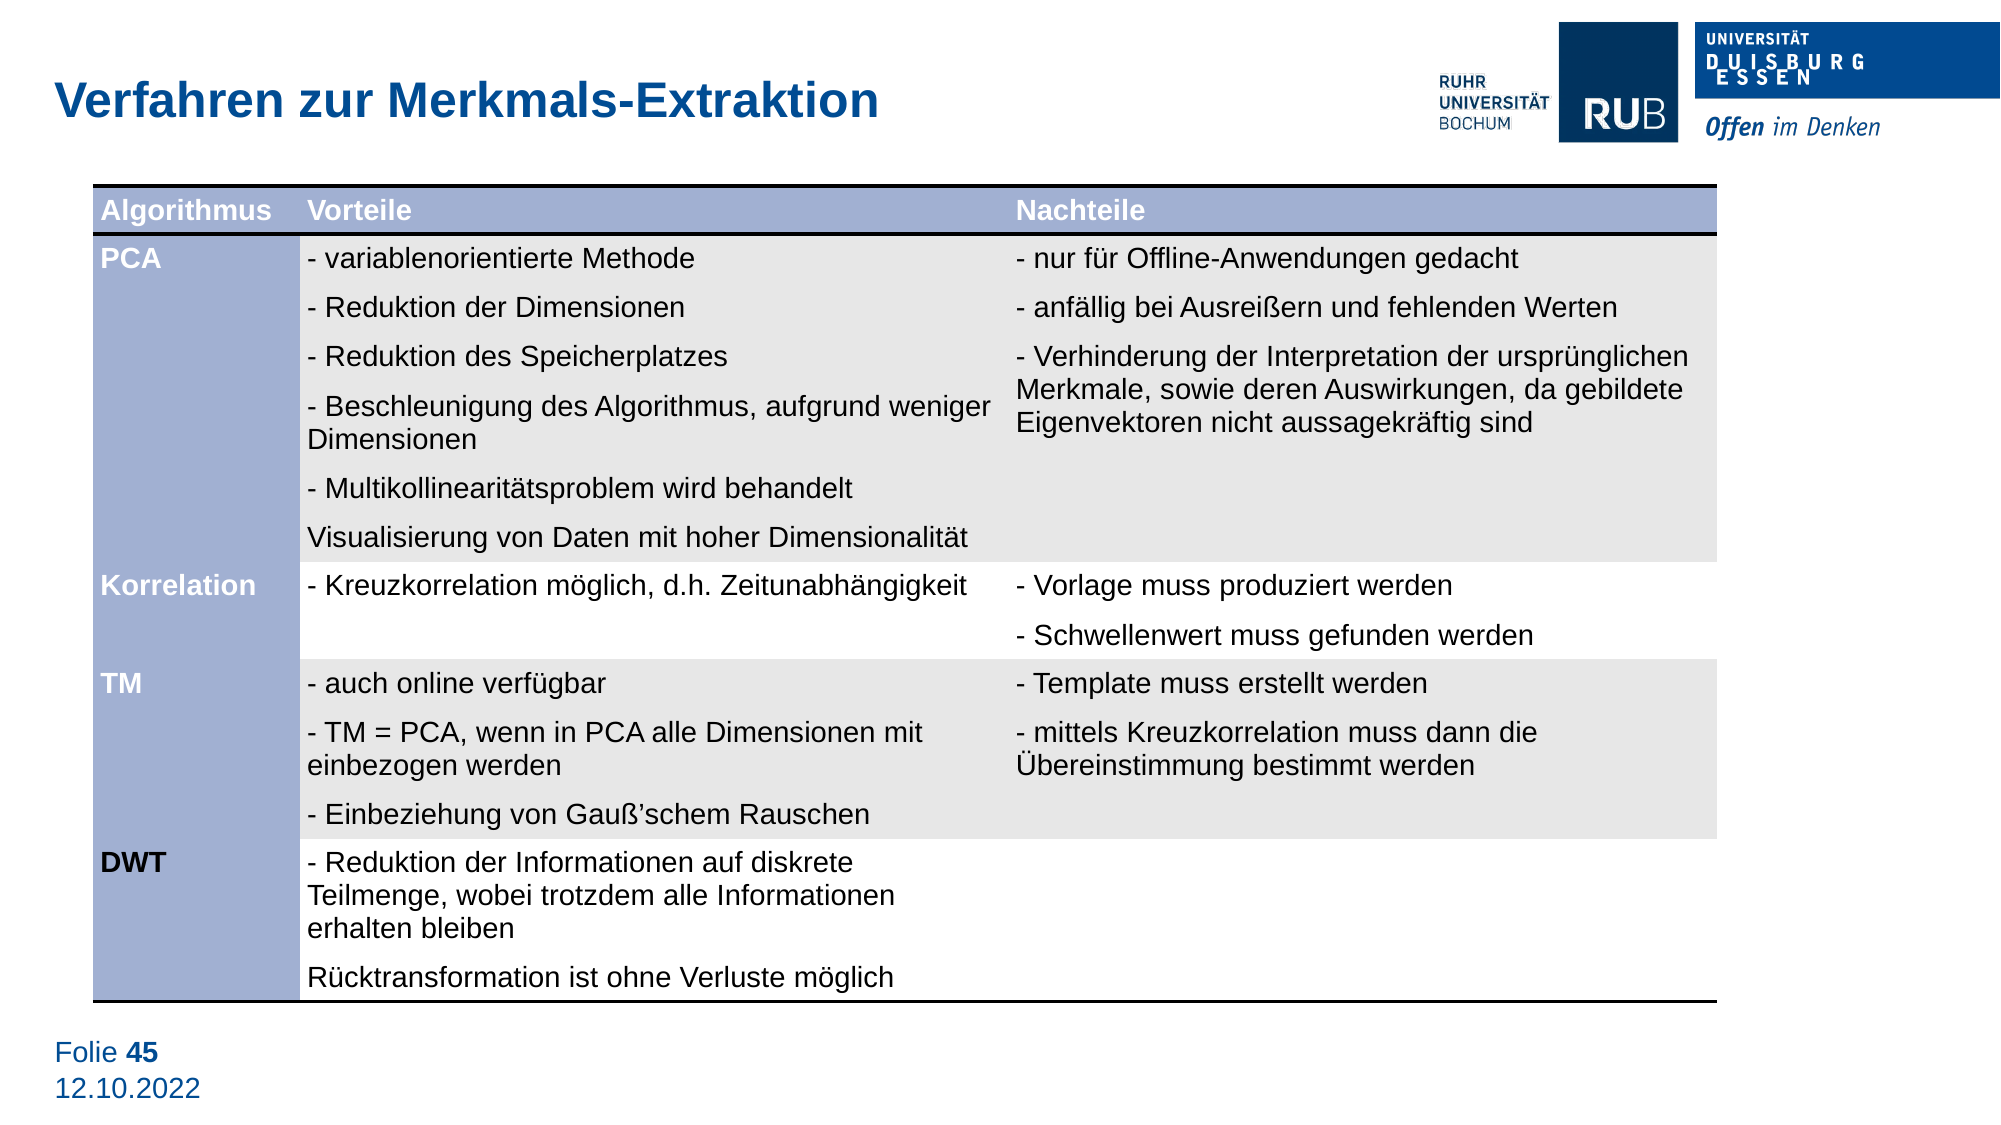

Verfahren zur Merkmals-Extraktion
| Algorithmus | Vorteile | Nachteile |
| --- | --- | --- |
| PCA | - variablenorientierte Methode - Reduktion der Dimensionen - Reduktion des Speicherplatzes - Beschleunigung des Algorithmus, aufgrund weniger Dimensionen - Multikollinearitätsproblem wird behandelt Visualisierung von Daten mit hoher Dimensionalität | - nur für Offline-Anwendungen gedacht - anfällig bei Ausreißern und fehlenden Werten - Verhinderung der Interpretation der ursprünglichen Merkmale, sowie deren Auswirkungen, da gebildete Eigenvektoren nicht aussagekräftig sind |
| Korrelation | - Kreuzkorrelation möglich, d.h. Zeitunabhängigkeit | - Vorlage muss produziert werden - Schwellenwert muss gefunden werden |
| TM | - auch online verfügbar - TM = PCA, wenn in PCA alle Dimensionen mit einbezogen werden - Einbeziehung von Gauß’schem Rauschen | - Template muss erstellt werden - mittels Kreuzkorrelation muss dann die Übereinstimmung bestimmt werden |
| DWT | - Reduktion der Informationen auf diskrete Teilmenge, wobei trotzdem alle Informationen erhalten bleiben Rücktransformation ist ohne Verluste möglich |  |

Folie 45
12.10.2022